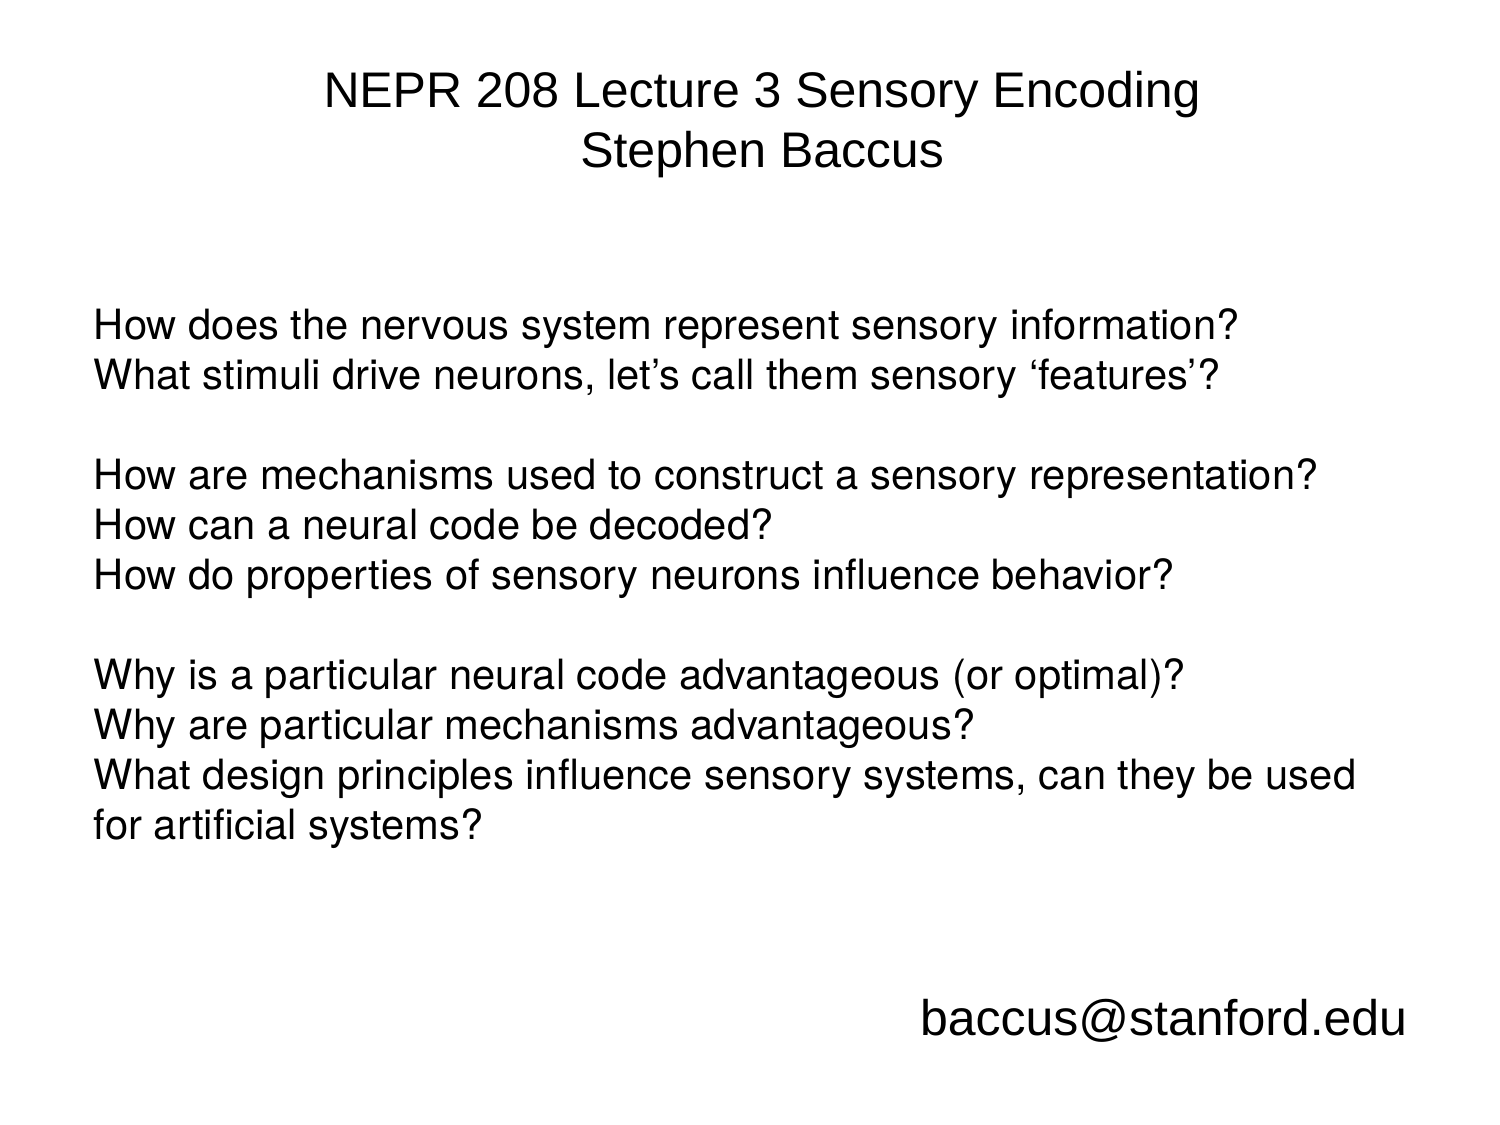

NEPR 208 Lecture 3 Sensory Encoding
Stephen Baccus
How does the nervous system represent sensory information?
What stimuli drive neurons, let’s call them sensory ‘features’?

How are mechanisms used to construct a sensory representation?
How can a neural code be decoded?
How do properties of sensory neurons influence behavior?

Why is a particular neural code advantageous (or optimal)?
Why are particular mechanisms advantageous?
What design principles influence sensory systems, can they be used for artificial systems?

baccus@stanford.edu